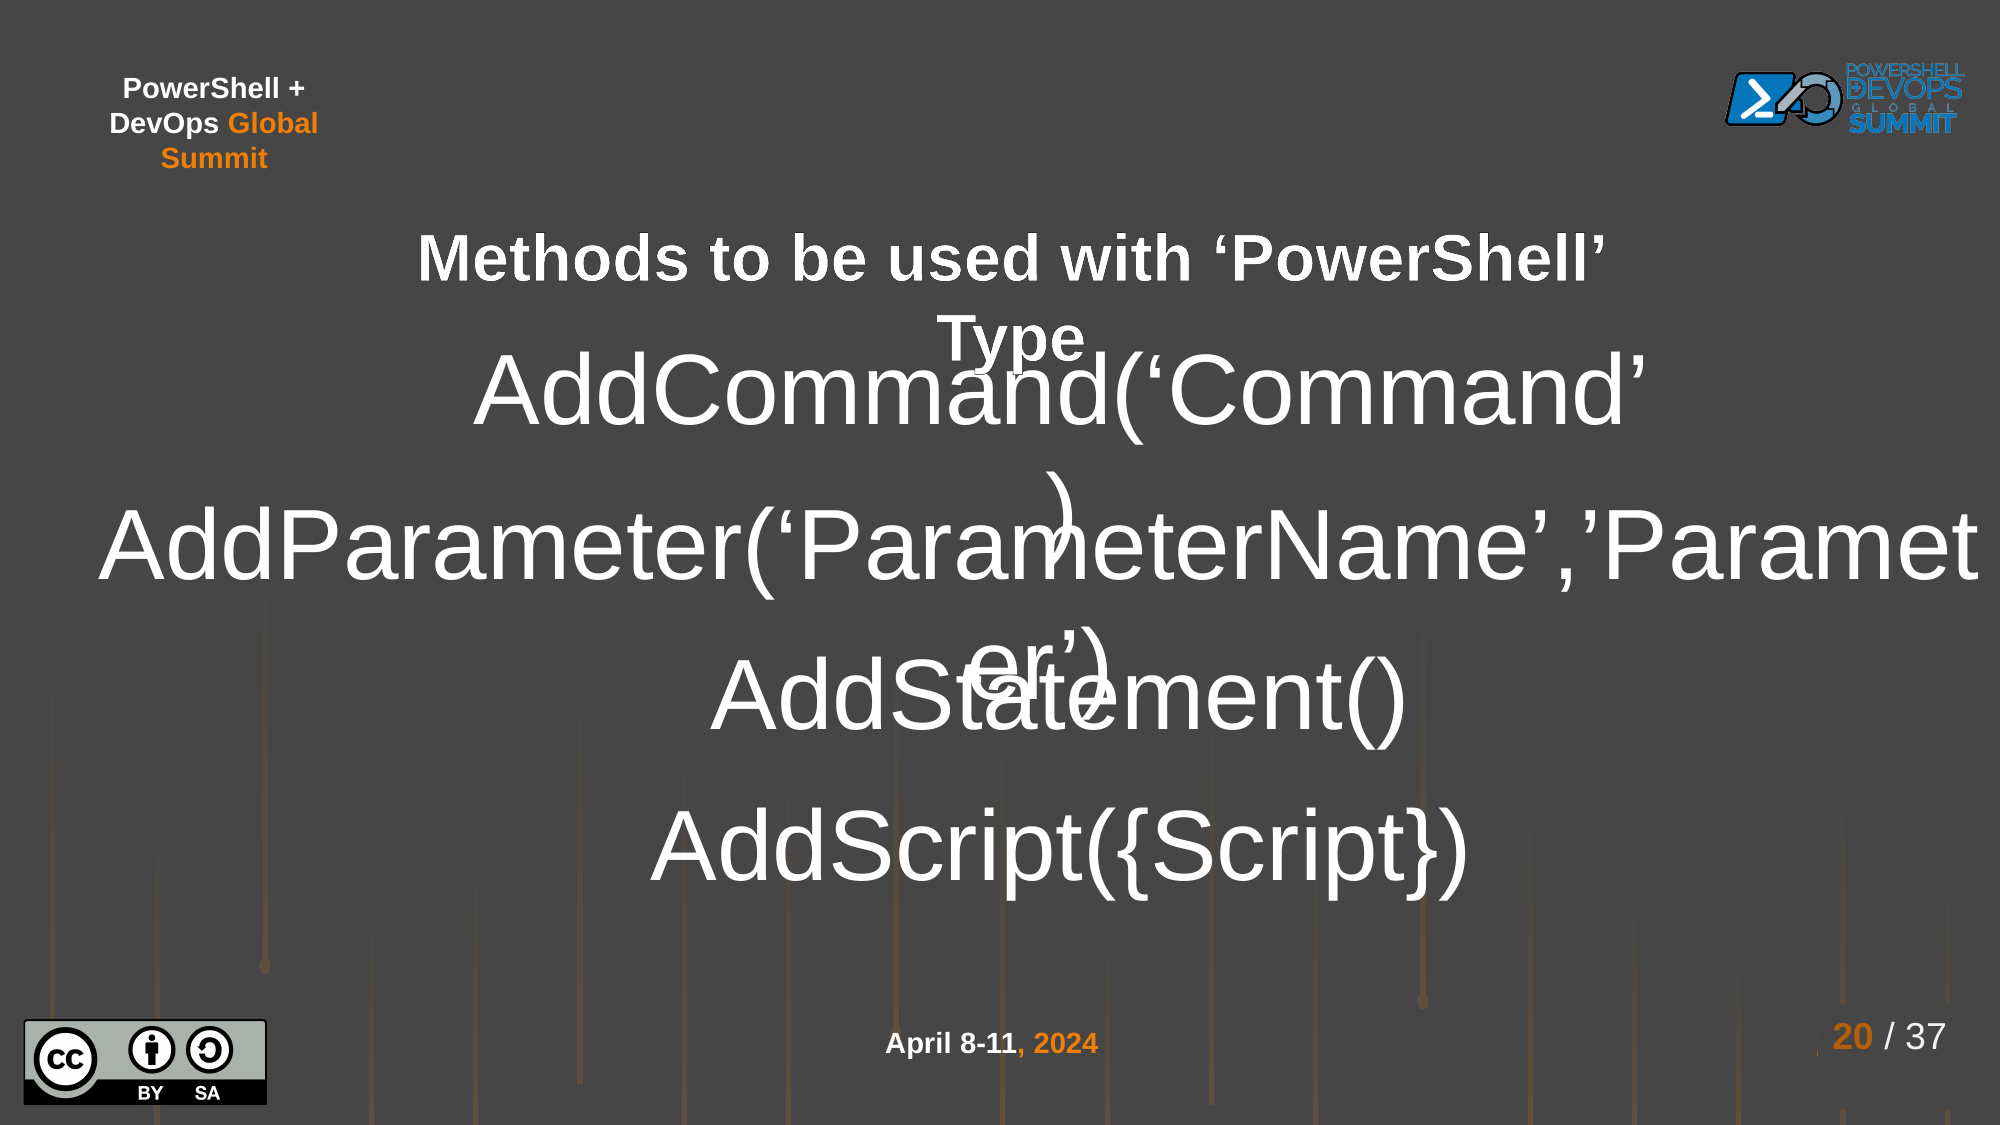

Methods to be used with ‘PowerShell’ Type
AddCommand(‘Command’)
AddParameter(‘ParameterName’,’Parameter’)
AddStatement()
AddScript({Script})